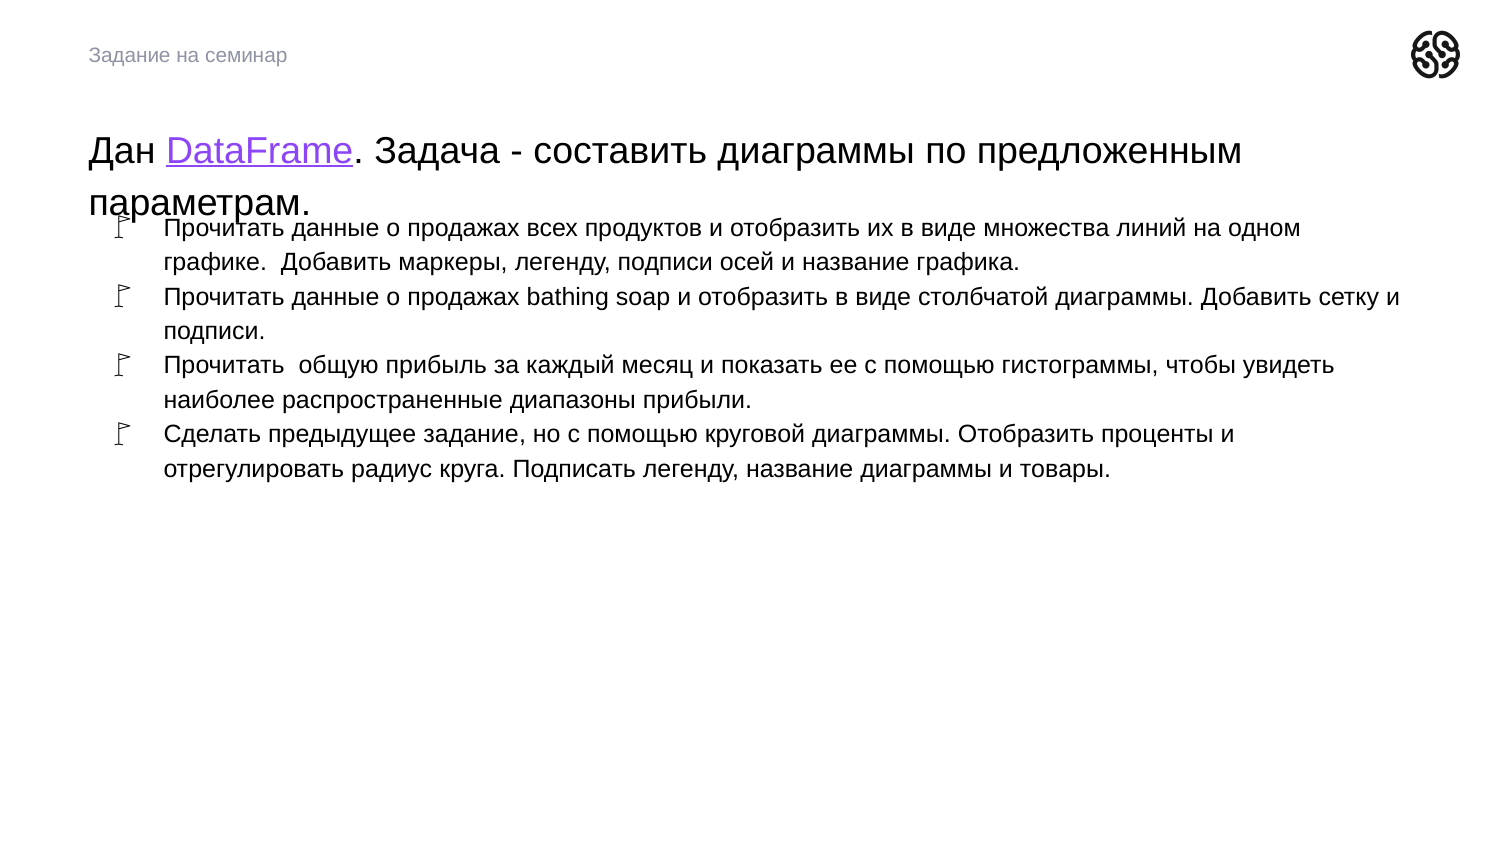

Задание на семинар
# Дан DataFrame. Задача - составить диаграммы по предложенным параметрам.
Прочитать данные о продажах всех продуктов и отобразить их в виде множества линий на одном графике.  Добавить маркеры, легенду, подписи осей и название графика.
Прочитать данные о продажах bathing soap и отобразить в виде столбчатой диаграммы. Добавить сетку и подписи.
Прочитать  общую прибыль за каждый месяц и показать ее с помощью гистограммы, чтобы увидеть наиболее распространенные диапазоны прибыли.
Сделать предыдущее задание, но с помощью круговой диаграммы. Отобразить проценты и отрегулировать радиус круга. Подписать легенду, название диаграммы и товары.